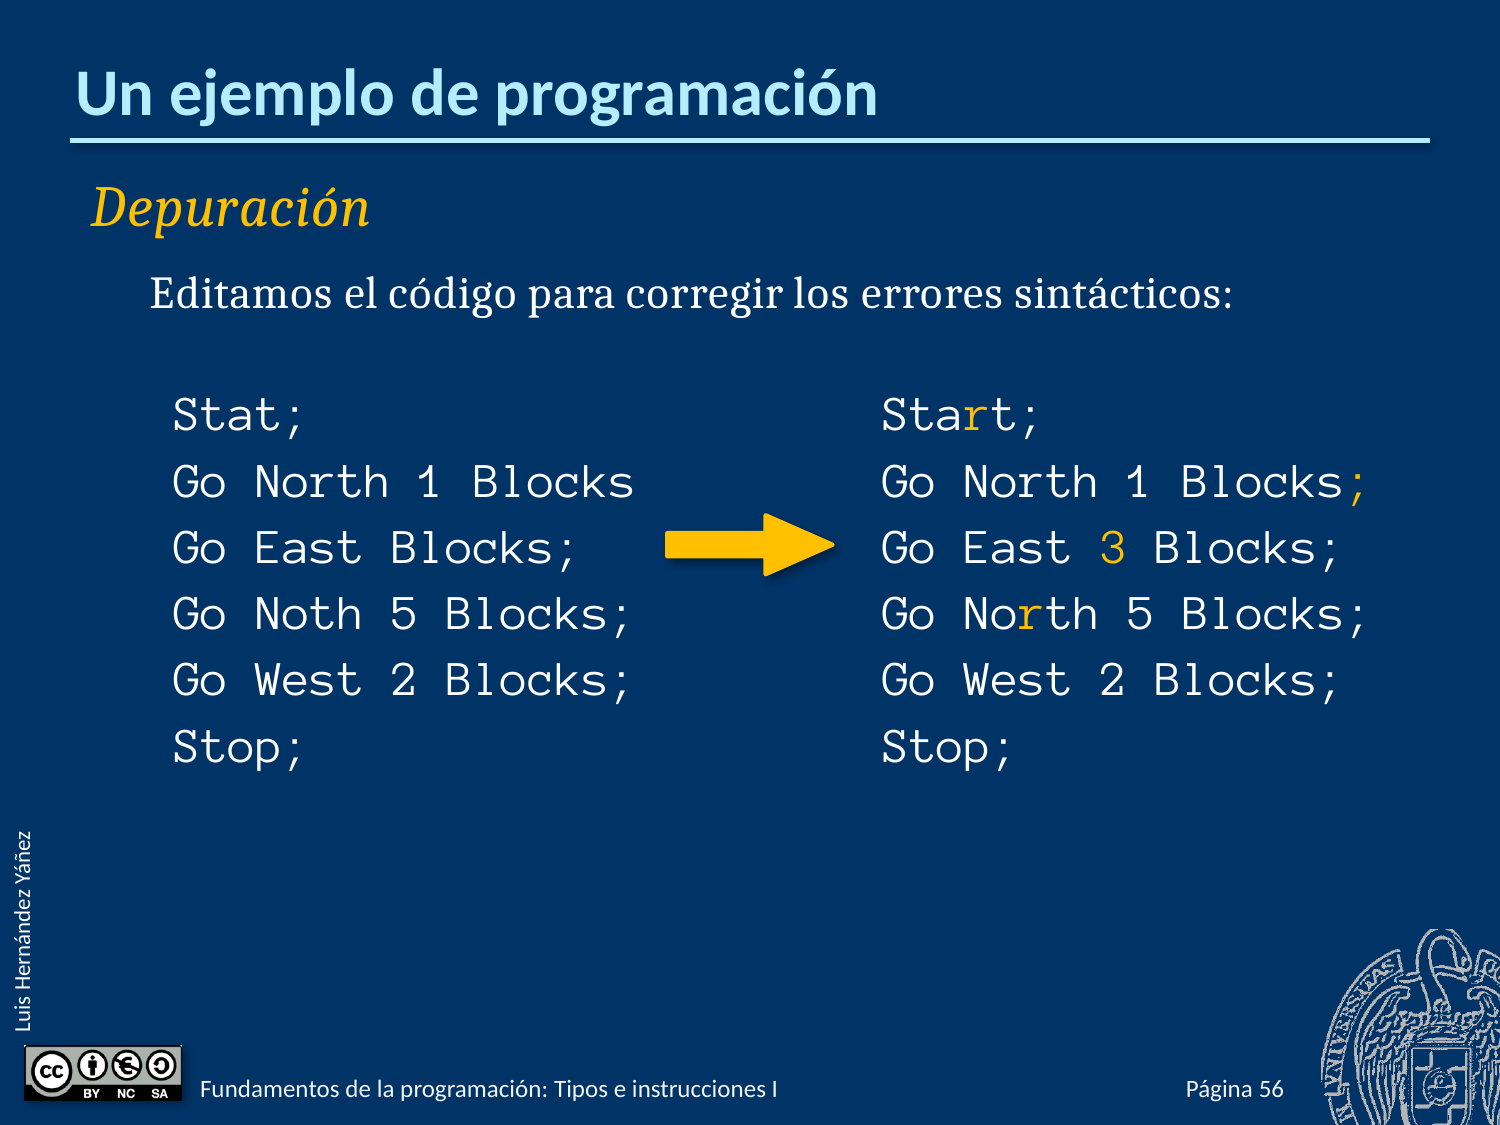

# Un ejemplo de programación
Depuración
Editamos el código para corregir los errores sintácticos:

Stat;
Go North 1 Blocks
Go East Blocks;
Go Noth 5 Blocks;
Go West 2 Blocks;
Stop;
Start;
Go North 1 Blocks;
Go East 3 Blocks;
Go North 5 Blocks;
Go West 2 Blocks;
Stop;

Fundamentos de la programación: Tipos e instrucciones I
Página 56